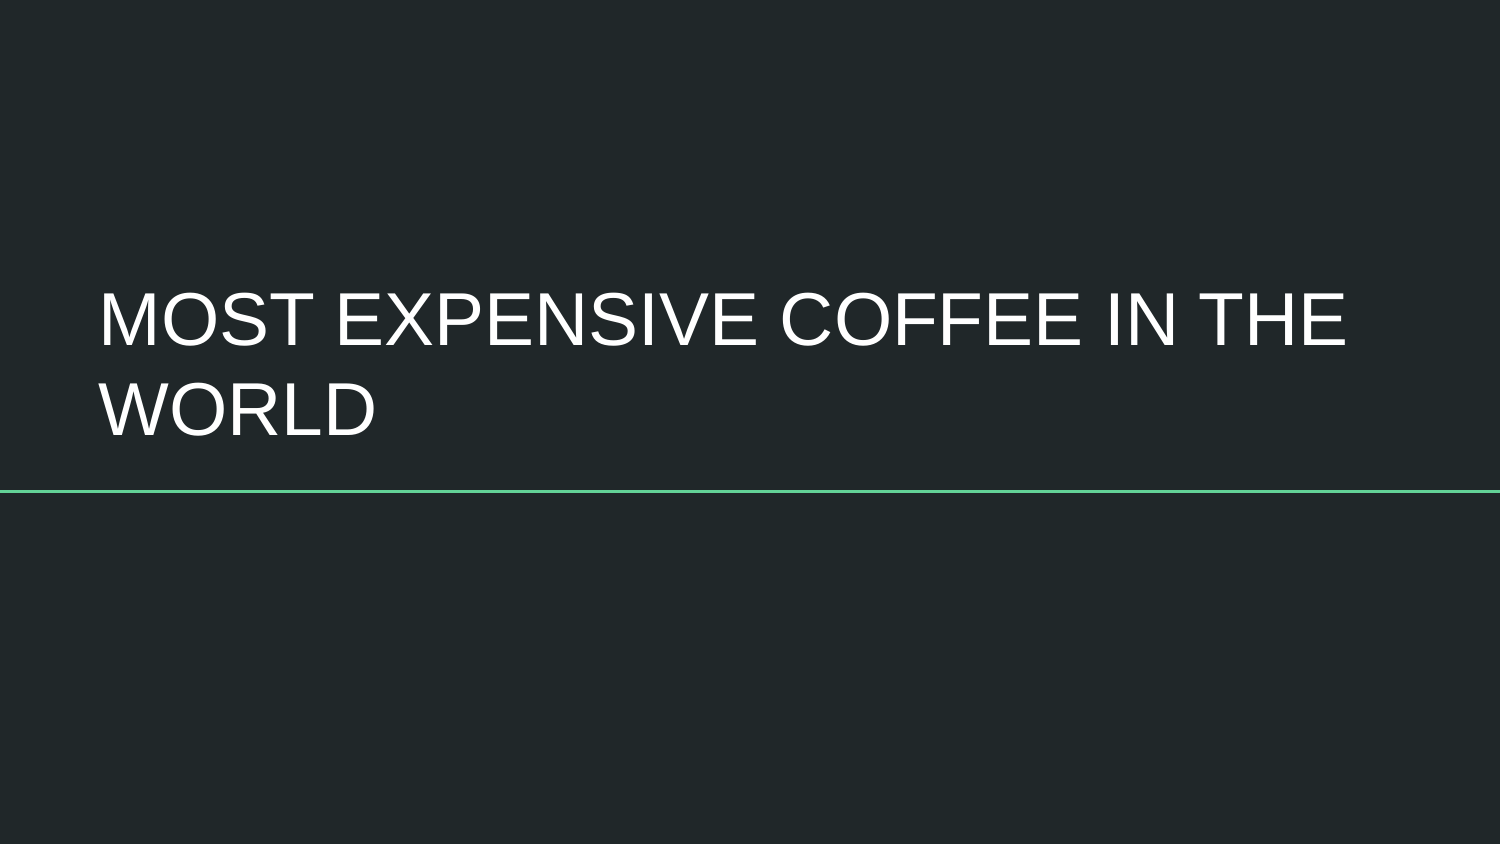

# MOST EXPENSIVE COFFEE IN THE WORLD